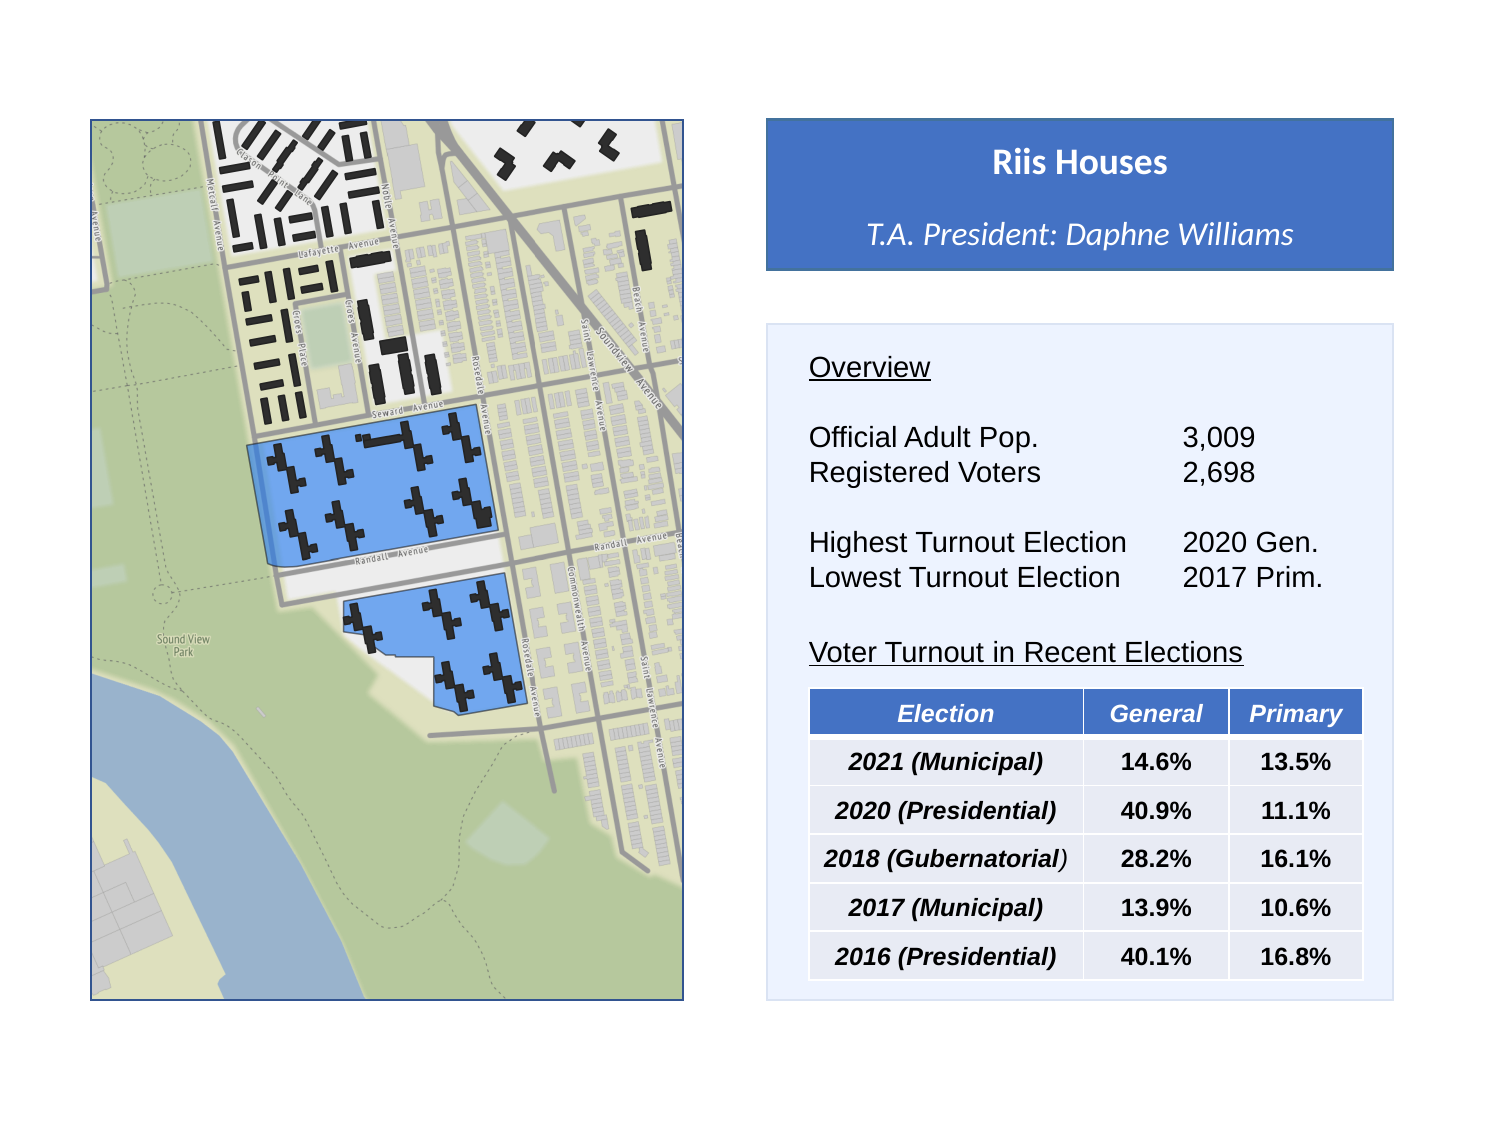

Riis Houses

T.A. President: Daphne Williams

Overview

Official Adult Pop.	3,009
Registered Voters	2,698

Highest Turnout Election	2020 Gen.
Lowest Turnout Election	2017 Prim.

Voter Turnout in Recent Elections
| Election | General | Primary |
| --- | --- | --- |
| 2021 (Municipal) | 14.6% | 13.5% |
| 2020 (Presidential) | 40.9% | 11.1% |
| 2018 (Gubernatorial) | 28.2% | 16.1% |
| 2017 (Municipal) | 13.9% | 10.6% |
| 2016 (Presidential) | 40.1% | 16.8% |